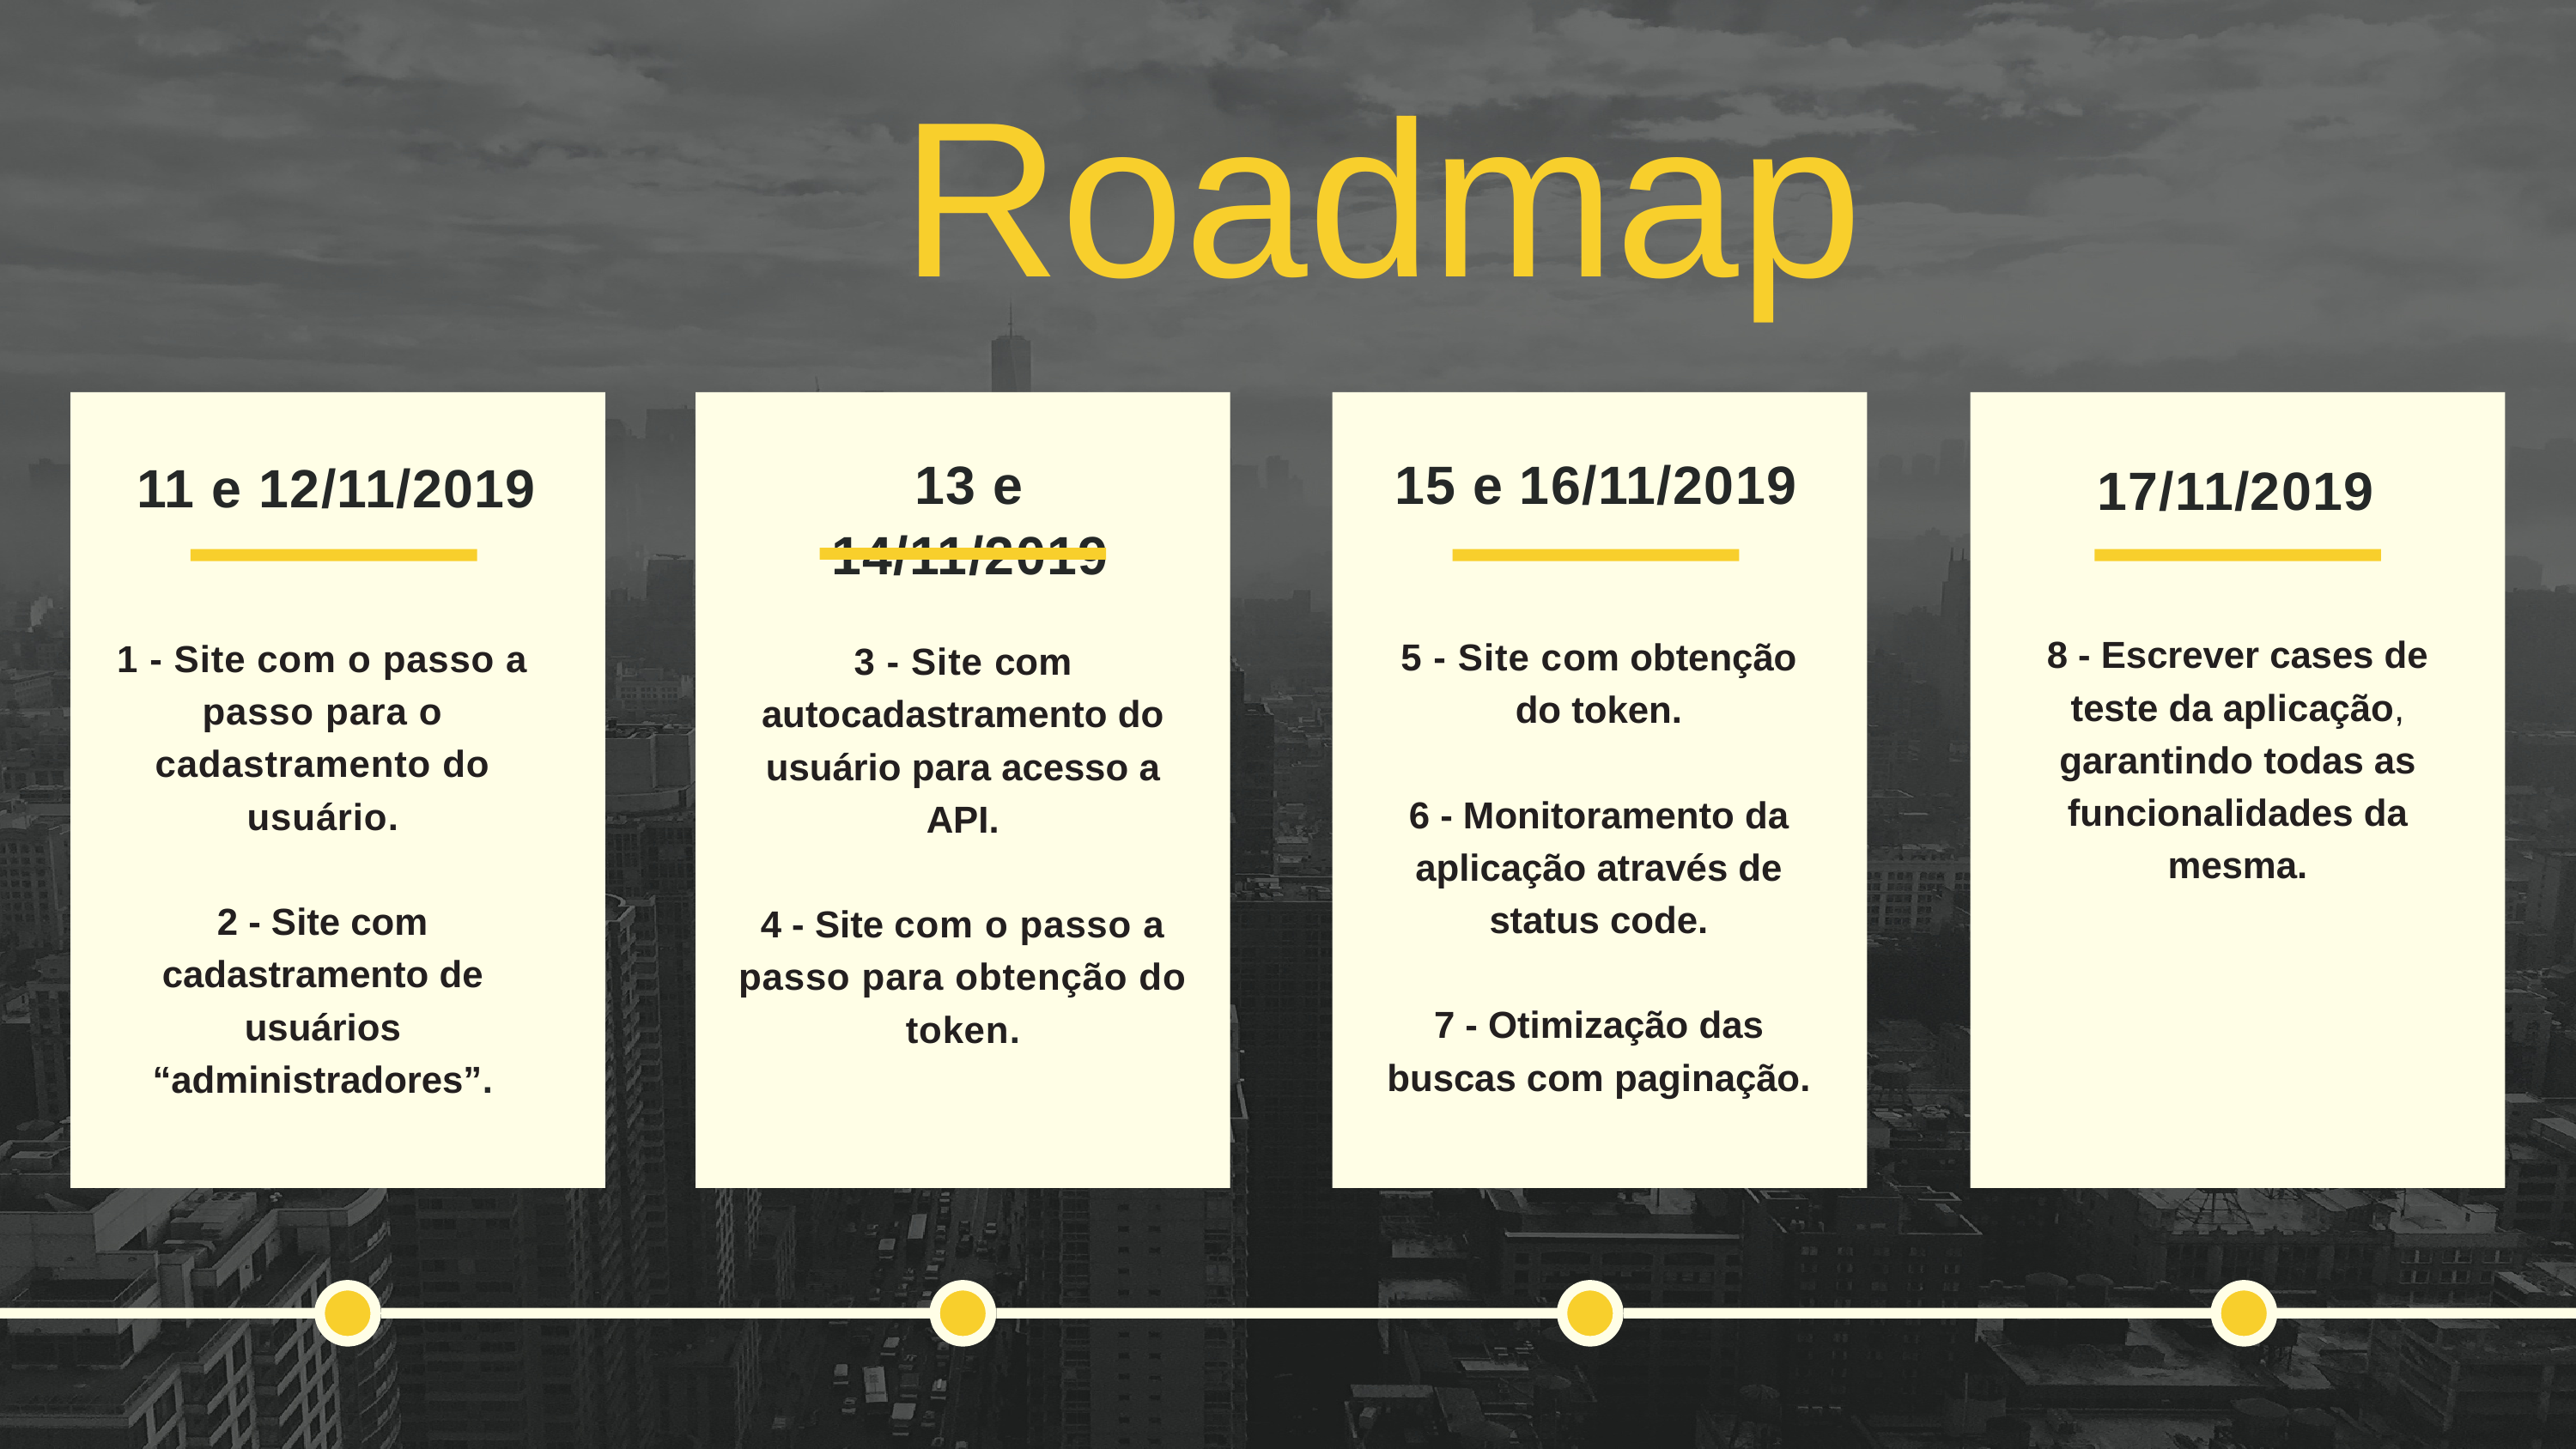

Roadmap

13 e 14/11/2019
15 e 16/11/2019
11 e 12/11/2019
17/11/2019

8 - Escrever cases de teste da aplicação, garantindo todas as funcionalidades da mesma.

5 - Site com obtenção do token.

6 - Monitoramento da aplicação através de status code.

7 - Otimização das buscas com paginação.

1 - Site com o passo a passo para o cadastramento do usuário.

2 - Site com cadastramento de usuários “administradores”.

3 - Site com autocadastramento do usuário para acesso a API.

4 - Site com o passo a passo para obtenção do token.